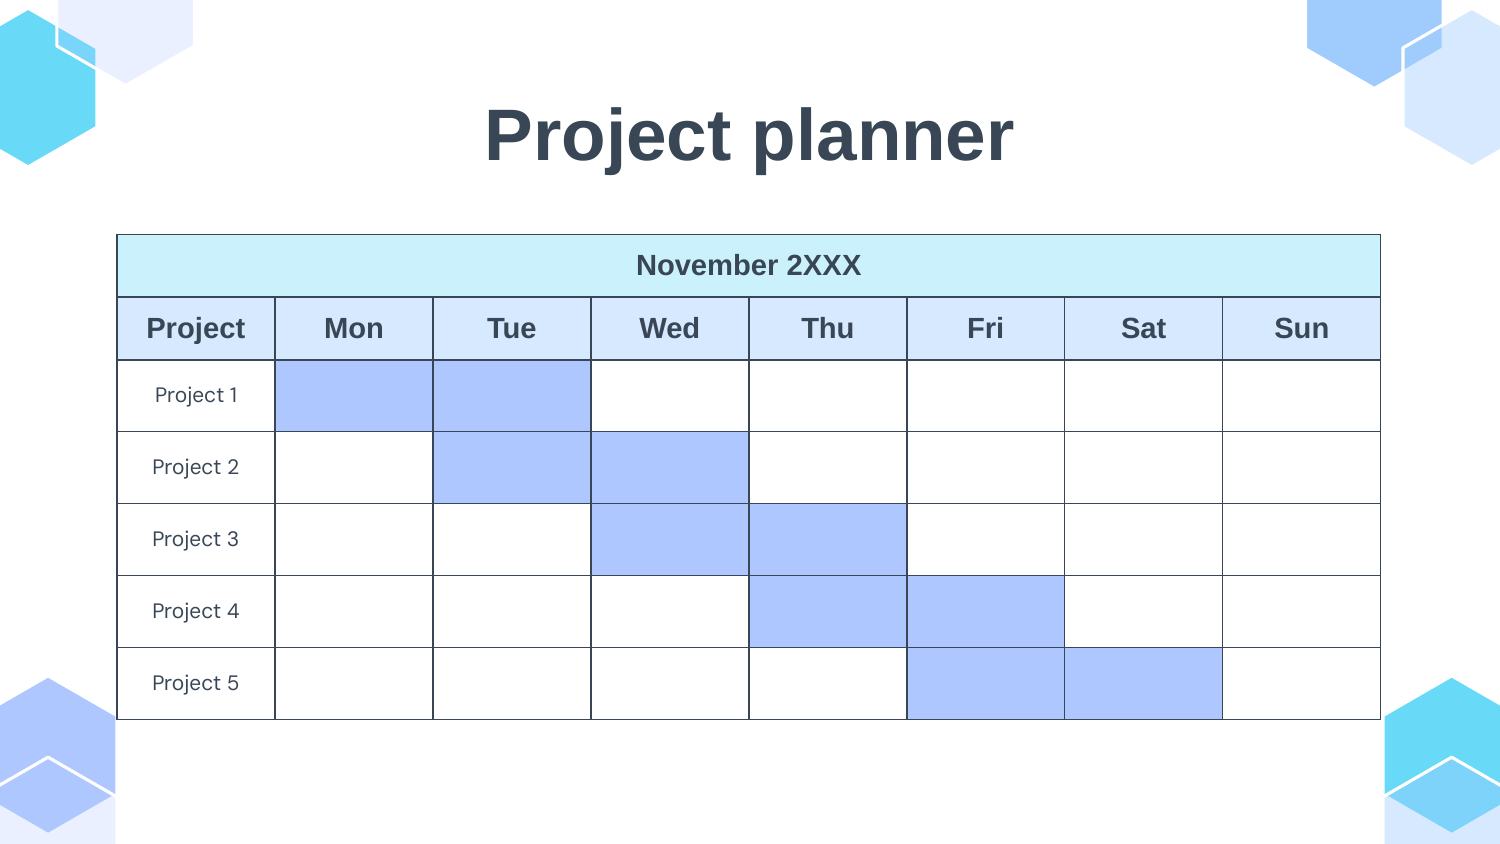

# Project planner
| November 2XXX |  |  |  |  |  |  |  |
| --- | --- | --- | --- | --- | --- | --- | --- |
| Project | Mon | Tue | Wed | Thu | Fri | Sat | Sun |
| Project 1 |  |  |  |  |  |  |  |
| Project 2 |  |  |  |  |  |  |  |
| Project 3 |  |  |  |  |  |  |  |
| Project 4 |  |  |  |  |  |  |  |
| Project 5 |  |  |  |  |  |  |  |